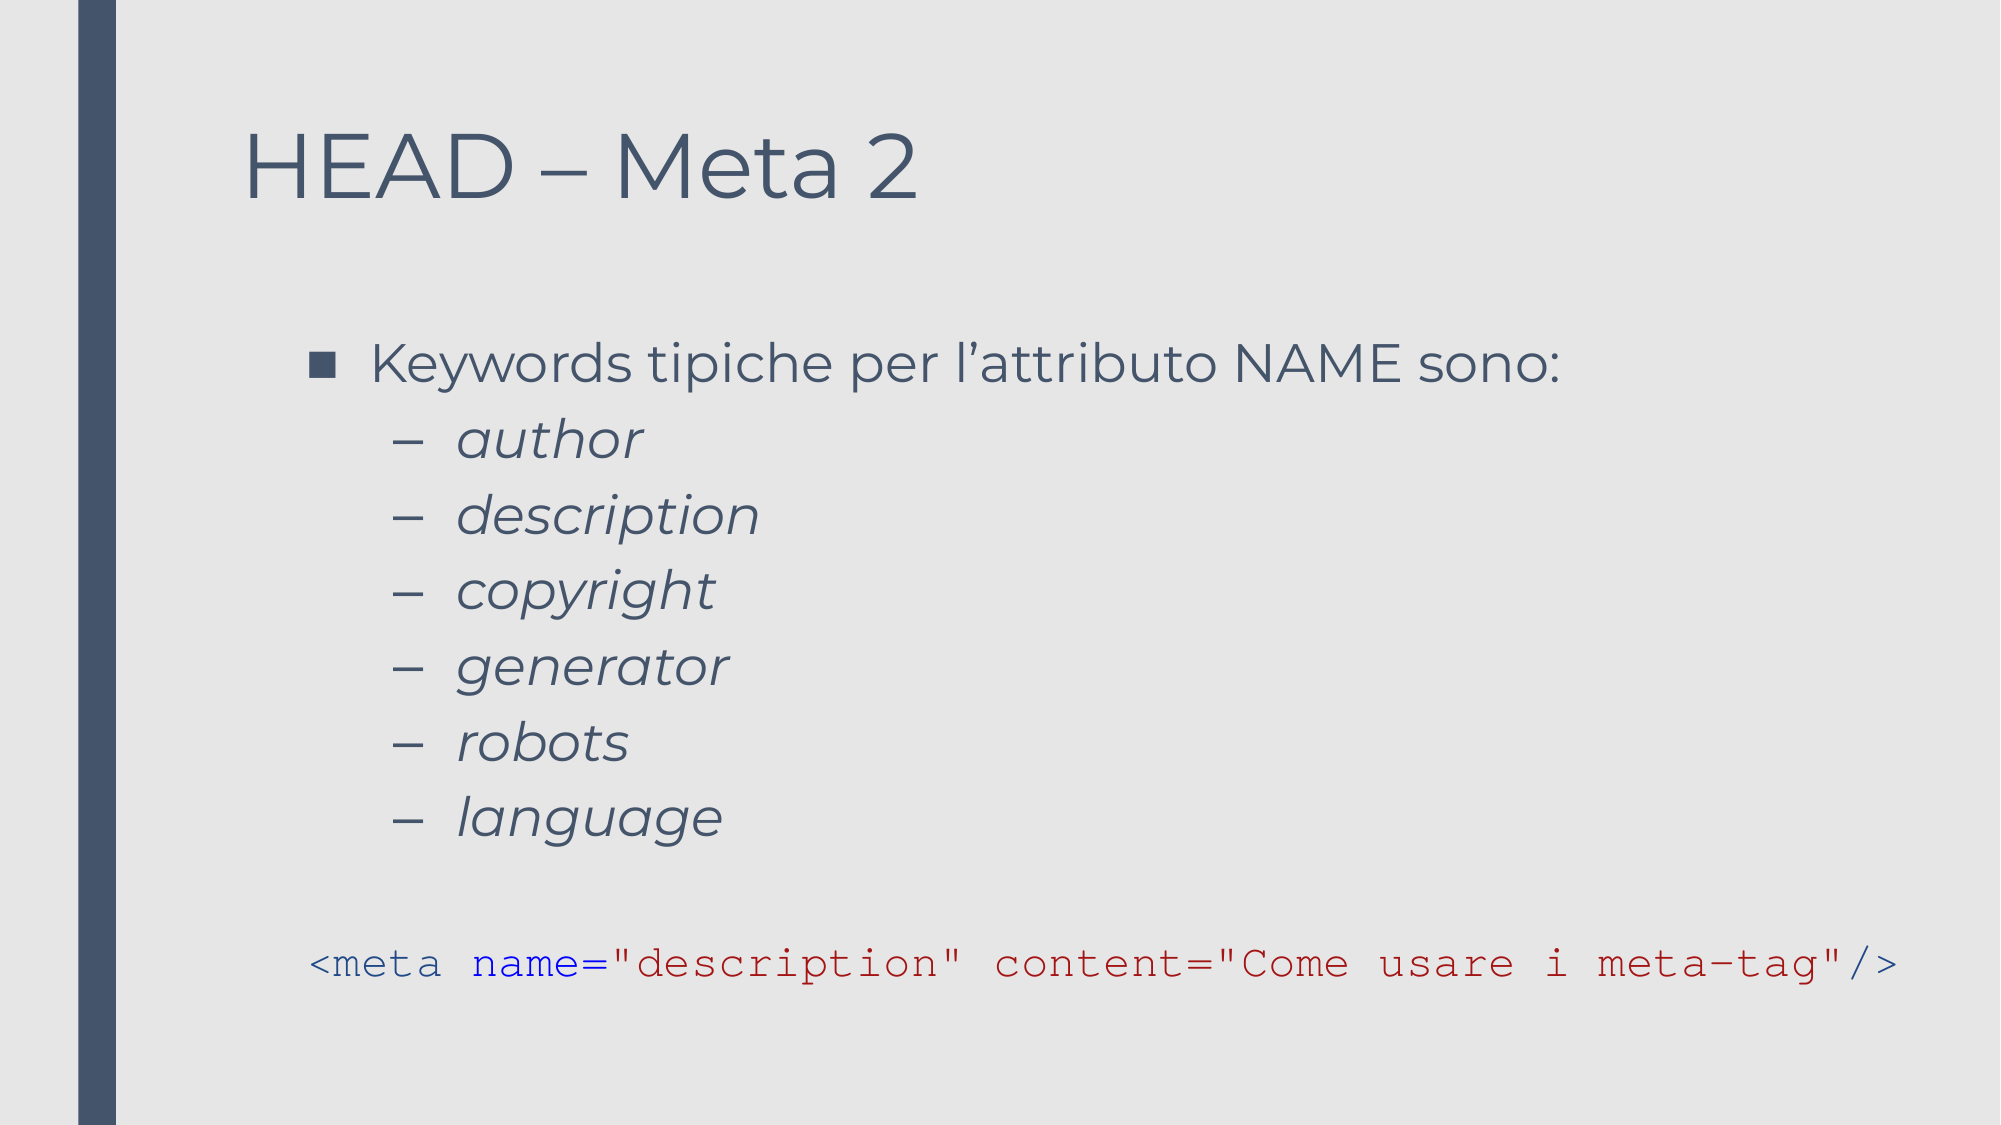

# HEAD – Meta 2
Keywords tipiche per l’attributo NAME sono:
author
description
copyright
generator
robots
language
<meta name="description" content="Come usare i meta-tag"/>